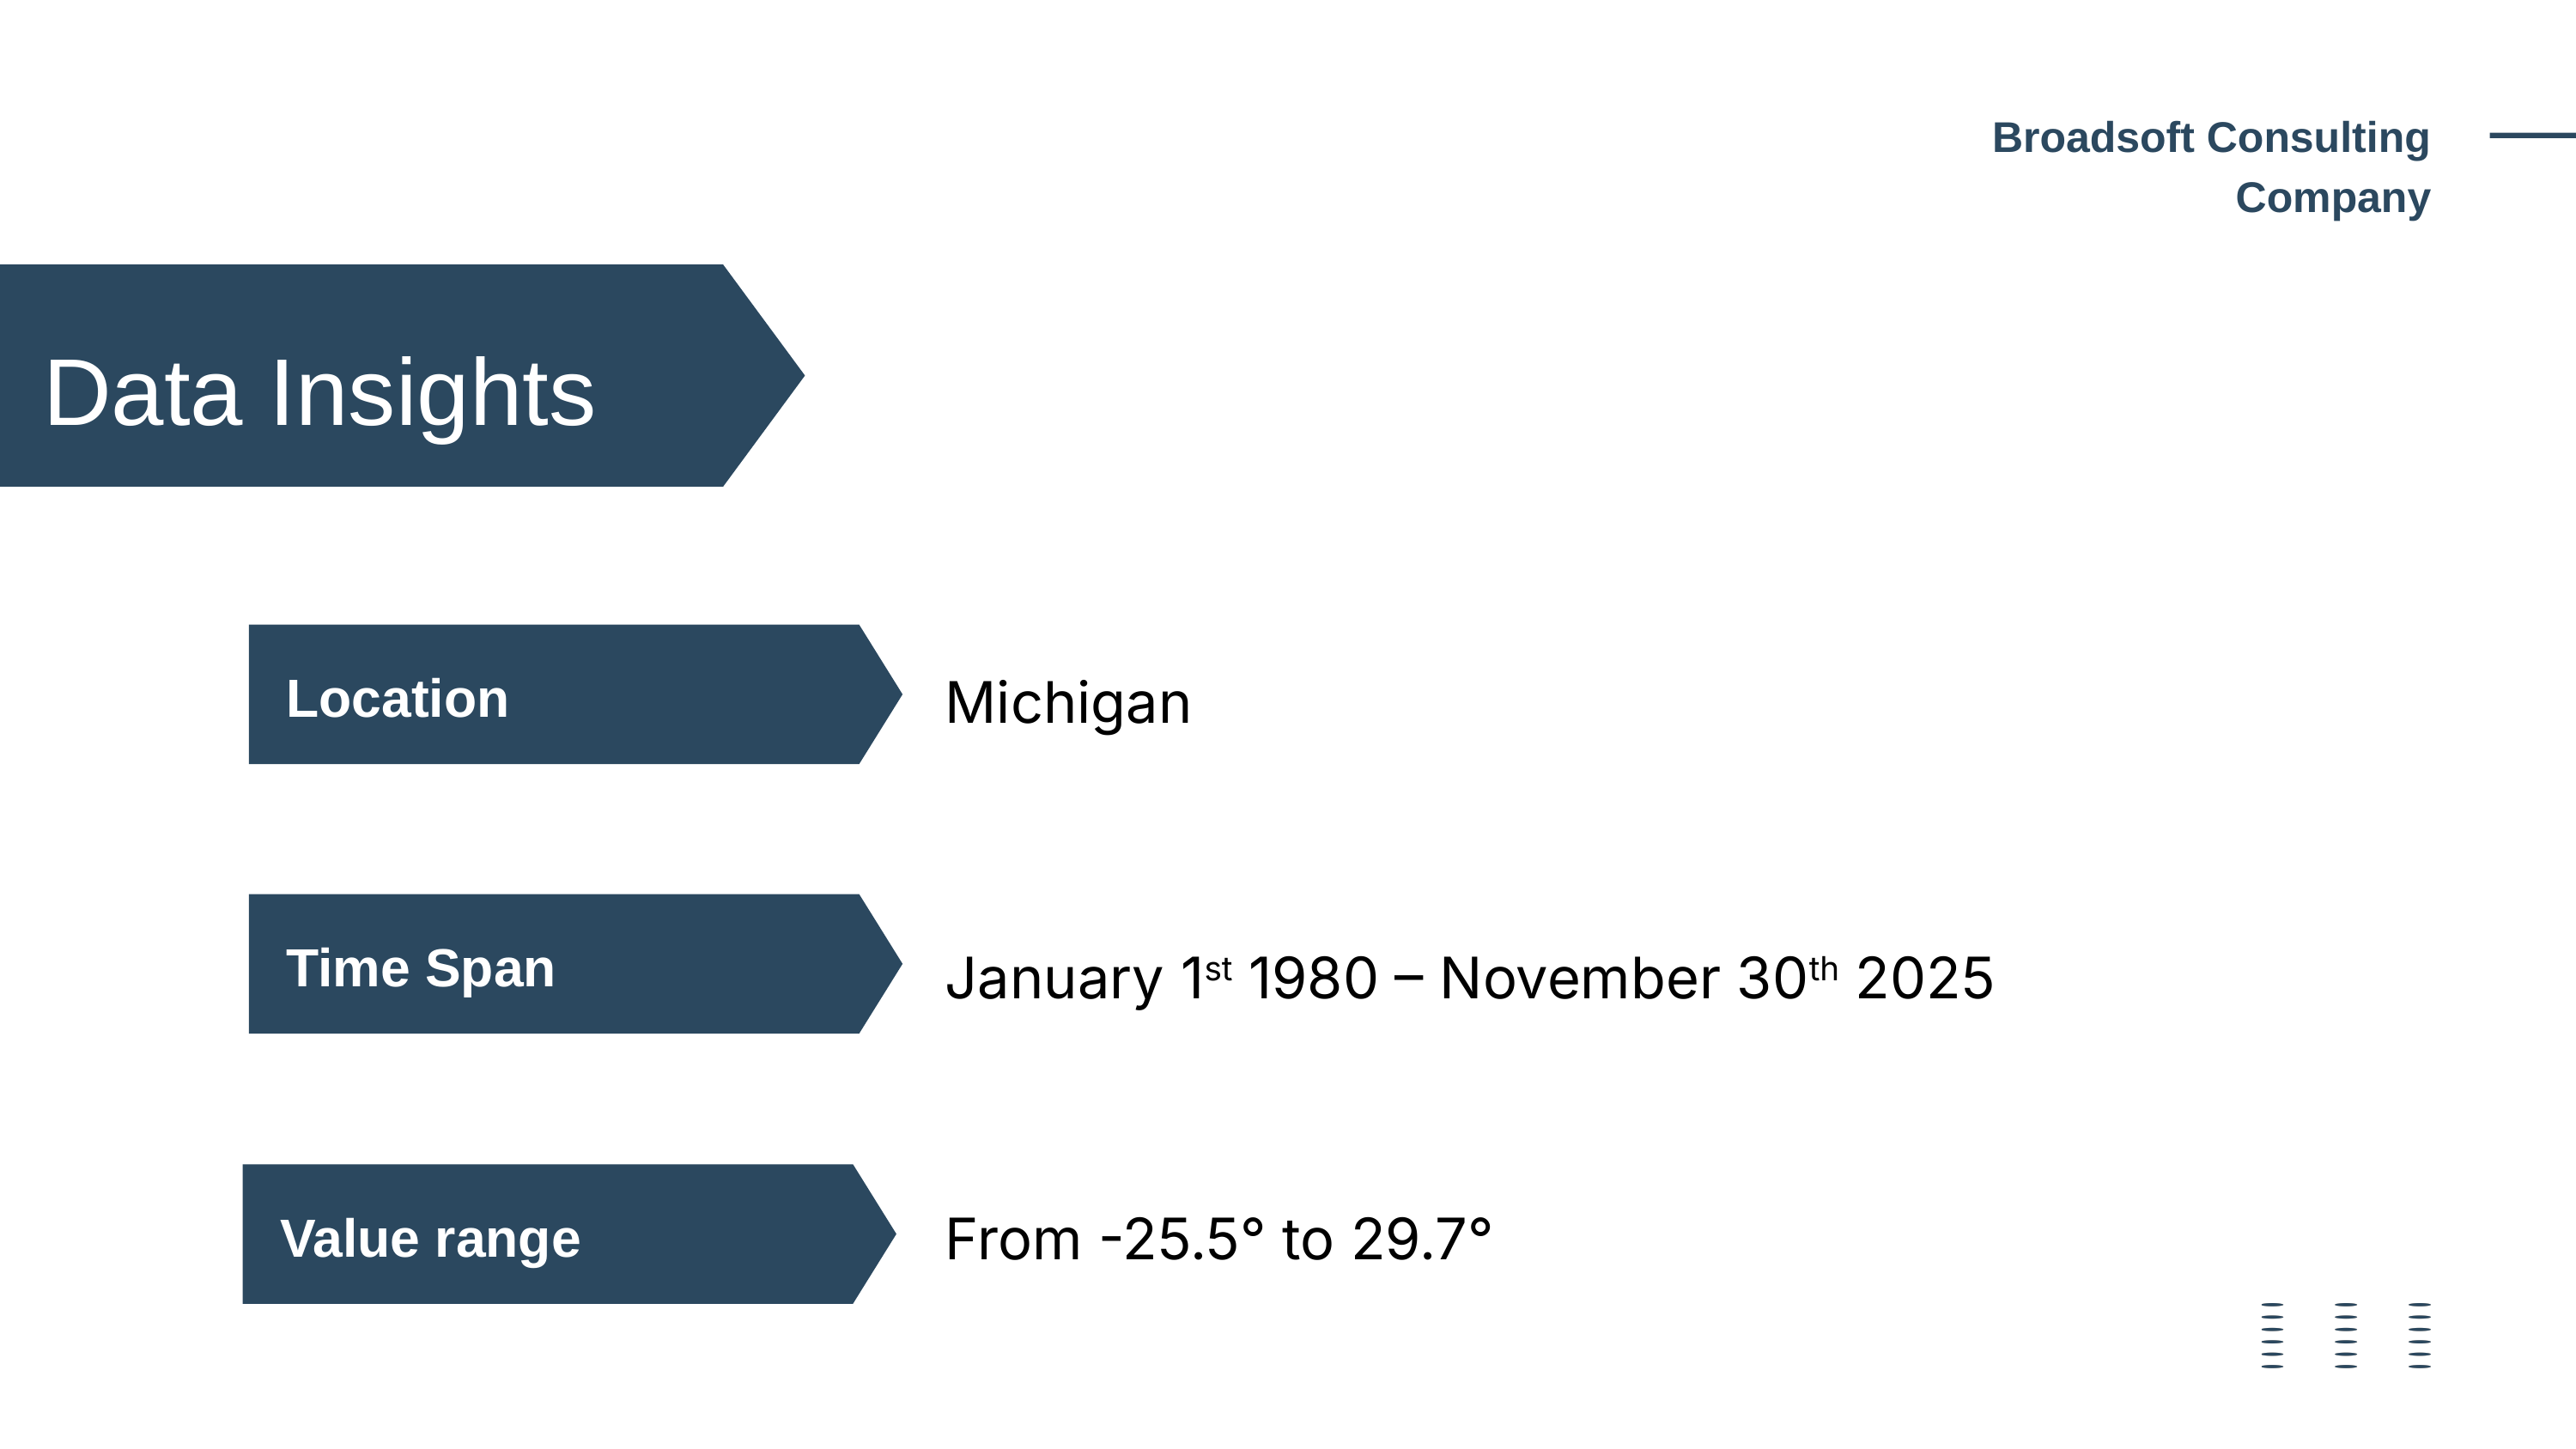

Broadsoft Consulting Company

Data Insights

Michigan
Location

Time Span
January 1st 1980 – November 30th 2025

From -25.5° to 29.7°
Value range